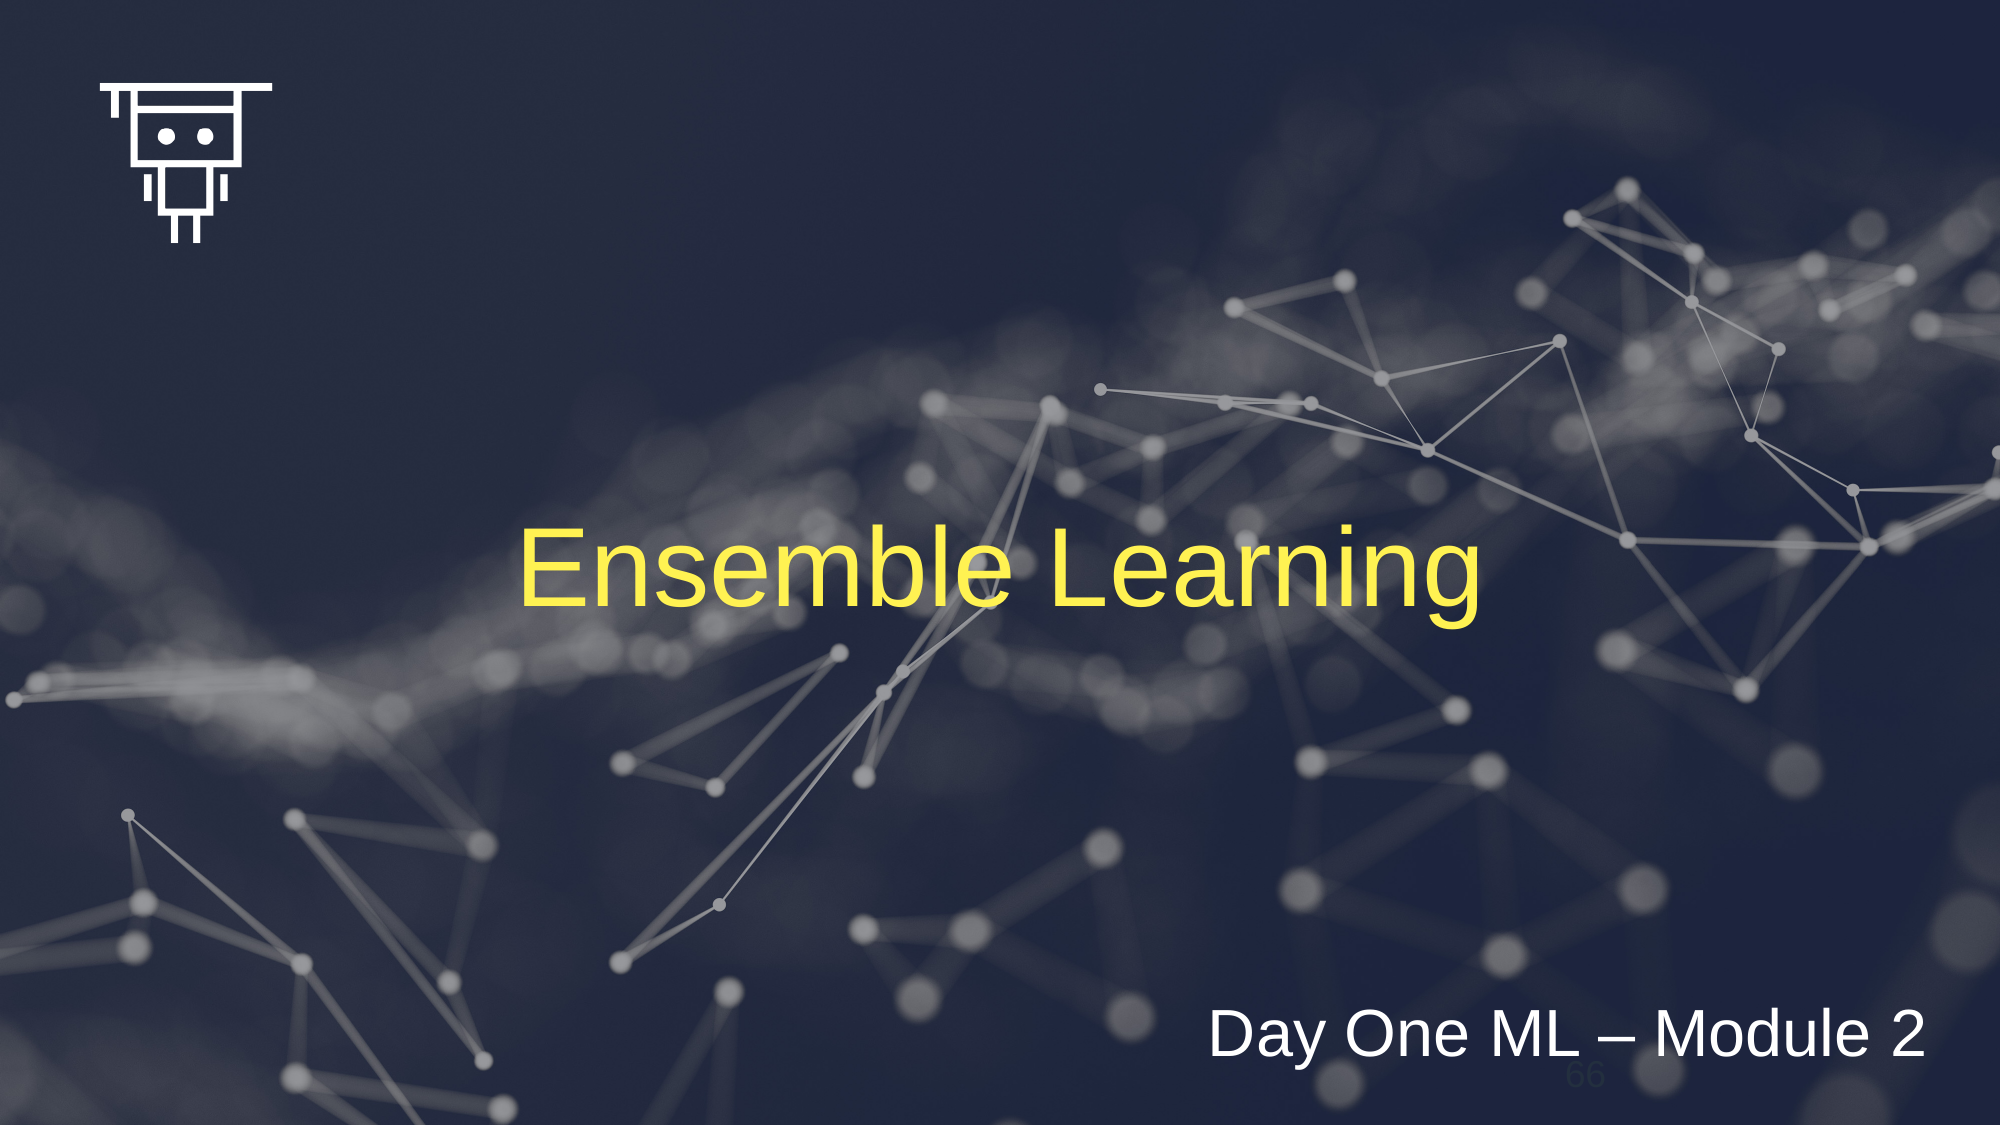

# Ensemble Learning
Day One ML – Module 2
66